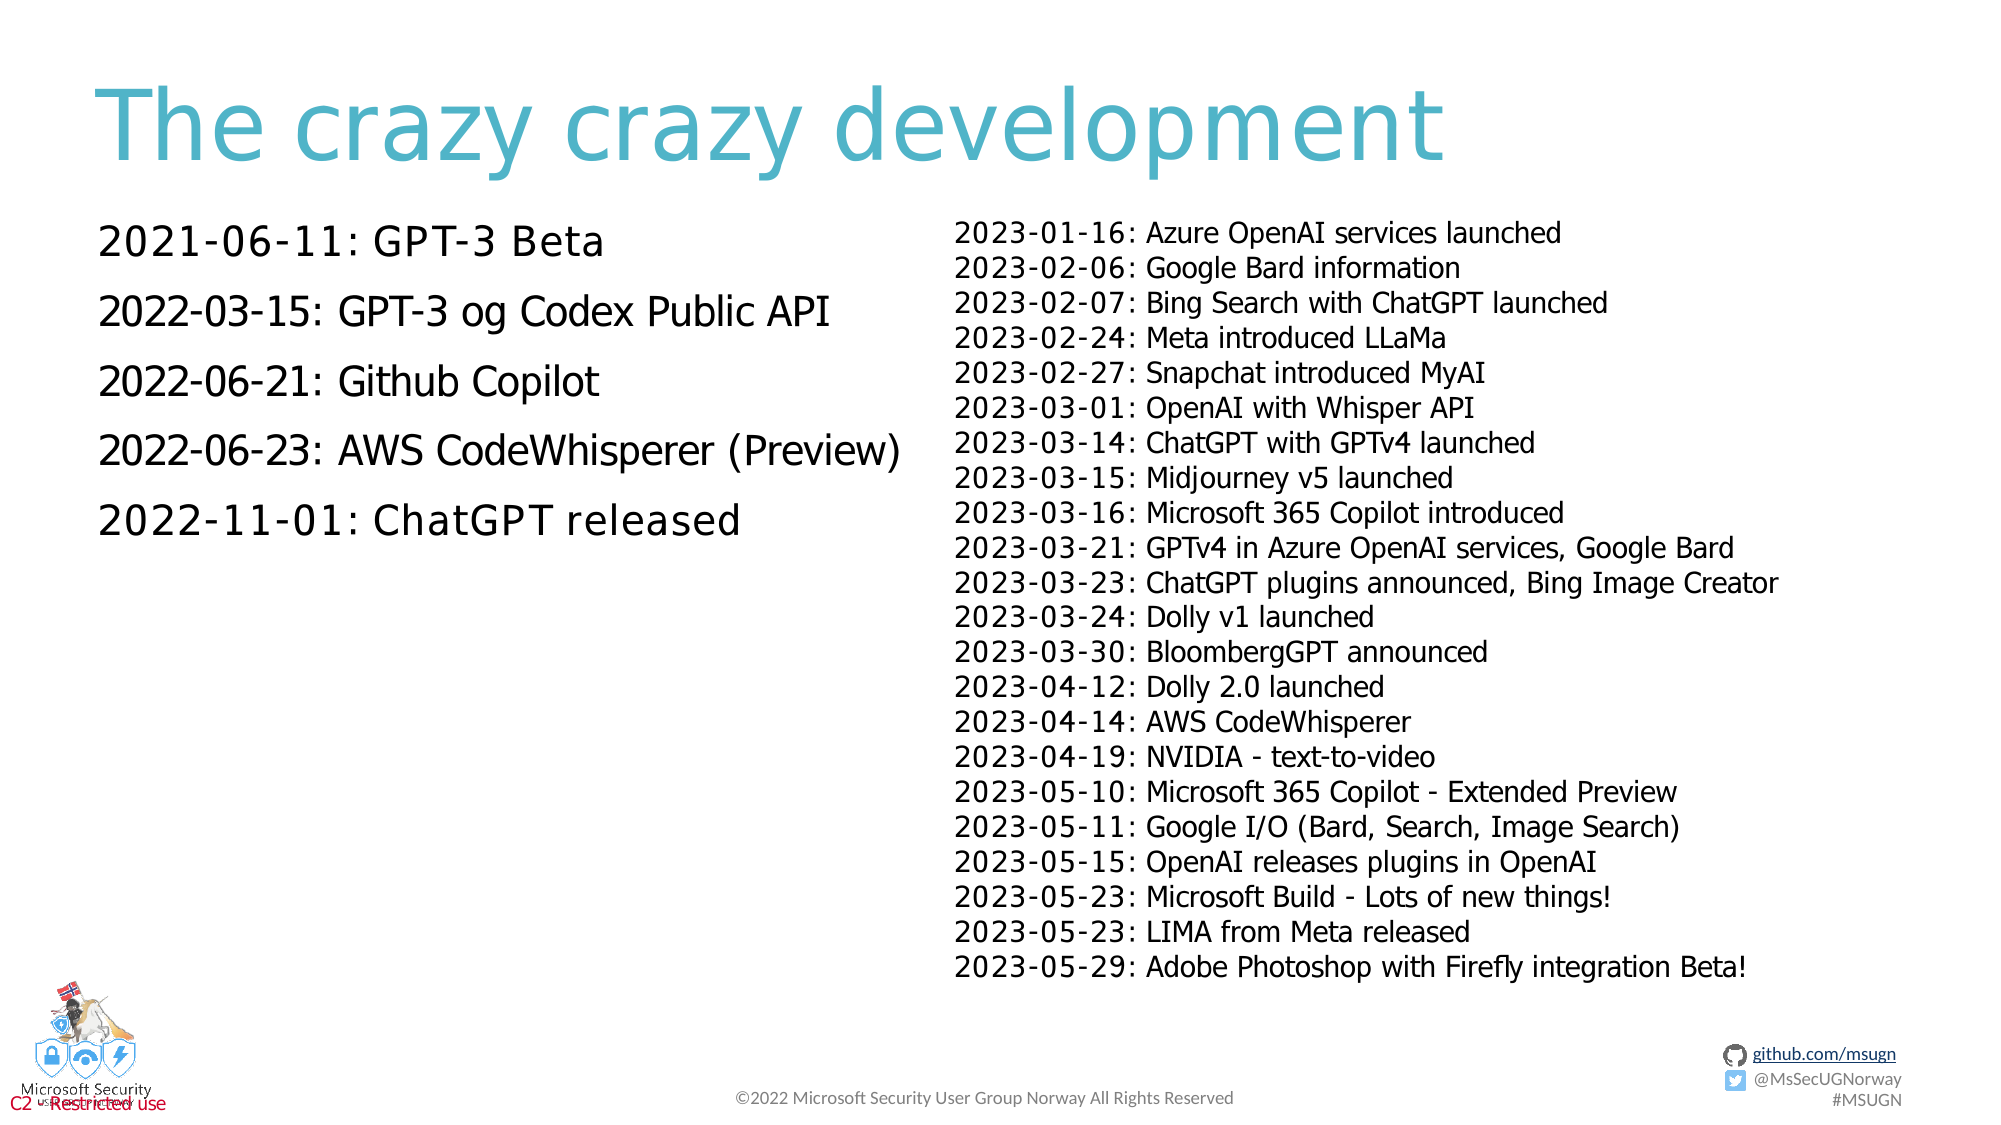

# The crazy crazy development
2023-01-16: Azure OpenAI services launched
2023-02-06: Google Bard information
2023-02-07: Bing Search with ChatGPT launched
2023-02-24: Meta introduced LLaMa
2023-02-27: Snapchat introduced MyAI
2023-03-01: OpenAI with Whisper API
2023-03-14: ChatGPT with GPTv4 launched
2023-03-15: Midjourney v5 launched
2023-03-16: Microsoft 365 Copilot introduced
2023-03-21: GPTv4 in Azure OpenAI services, Google Bard
2023-03-23: ChatGPT plugins announced, Bing Image Creator
2023-03-24: Dolly v1 launched
2023-03-30: BloombergGPT announced
2023-04-12: Dolly 2.0 launched
2023-04-14: AWS CodeWhisperer
2023-04-19: NVIDIA - text-to-video
2023-05-10: Microsoft 365 Copilot - Extended Preview
2023-05-11: Google I/O (Bard, Search, Image Search)
2023-05-15: OpenAI releases plugins in OpenAI
2023-05-23: Microsoft Build - Lots of new things!
2023-05-23: LIMA from Meta released
2023-05-29: Adobe Photoshop with Firefly integration Beta!
2021-06-11: GPT-3 Beta
2022-03-15: GPT-3 og Codex Public API
2022-06-21: Github Copilot
2022-06-23: AWS CodeWhisperer (Preview)
2022-11-01: ChatGPT released